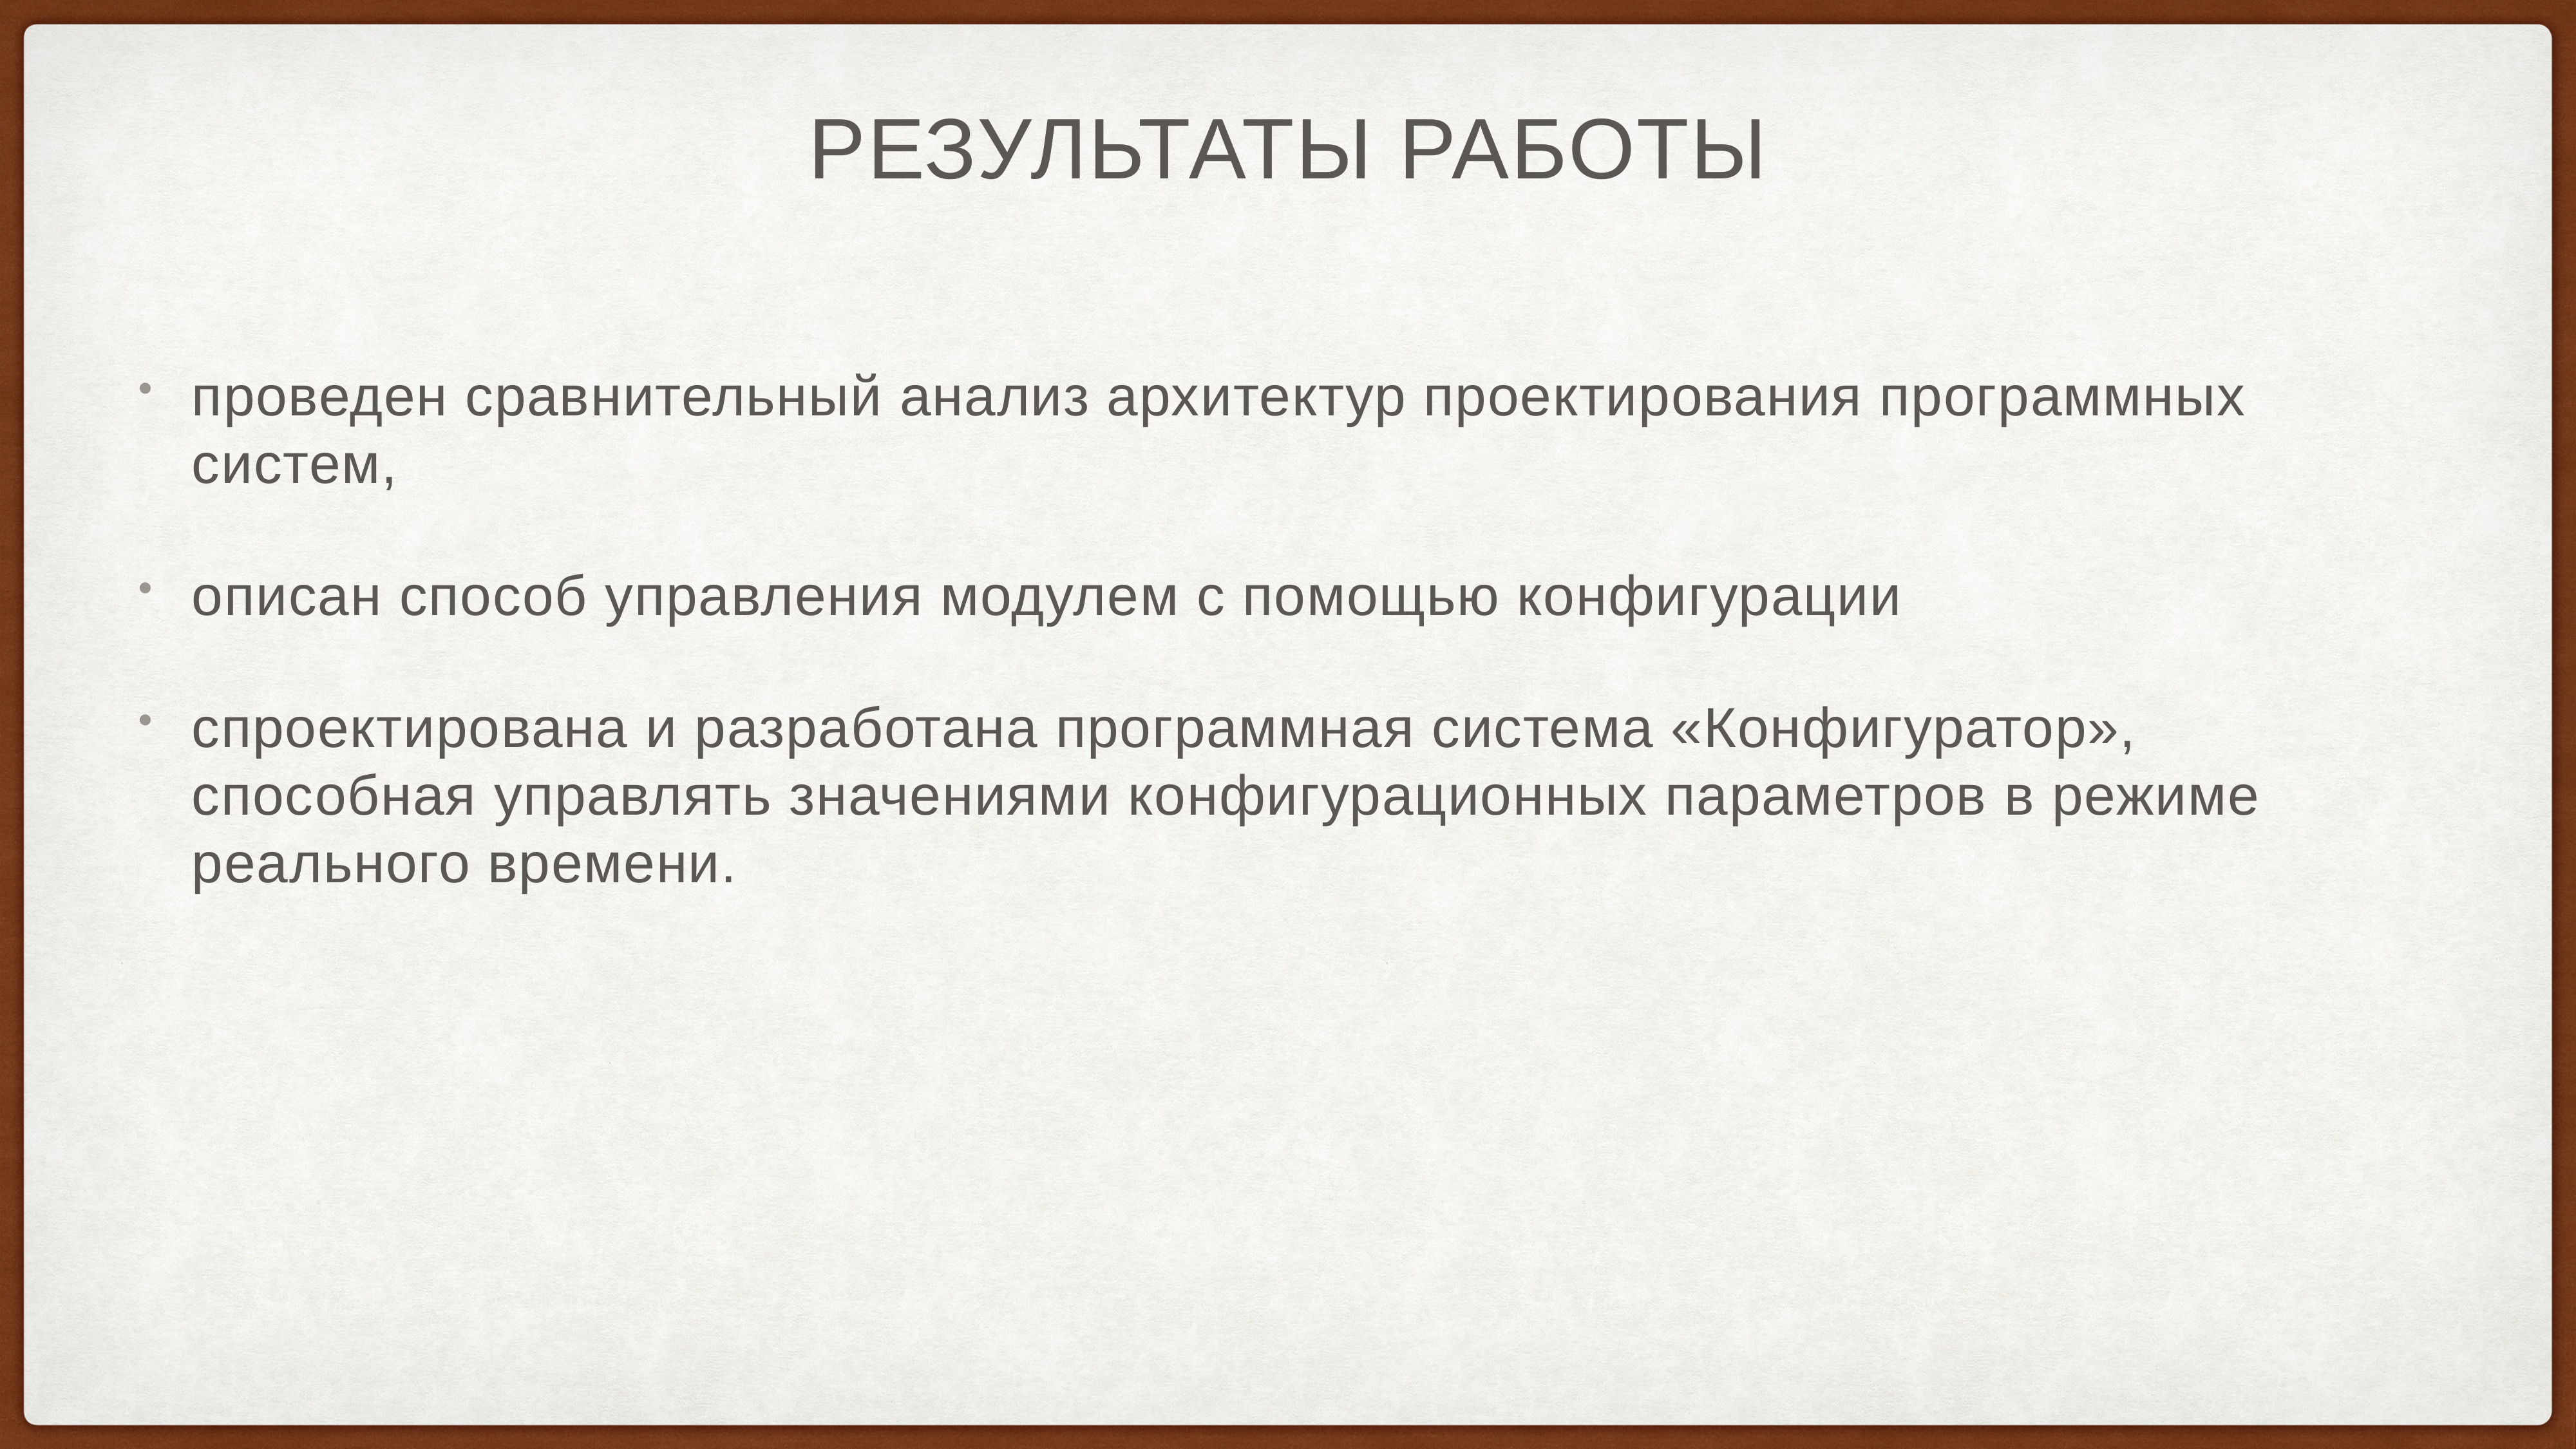

# Результаты работы
проведен сравнительный анализ архитектур проектирования программных систем,
описан способ управления модулем с помощью конфигурации
спроектирована и разработана программная система «Конфигуратор», способная управлять значениями конфигурационных параметров в режиме реального времени.